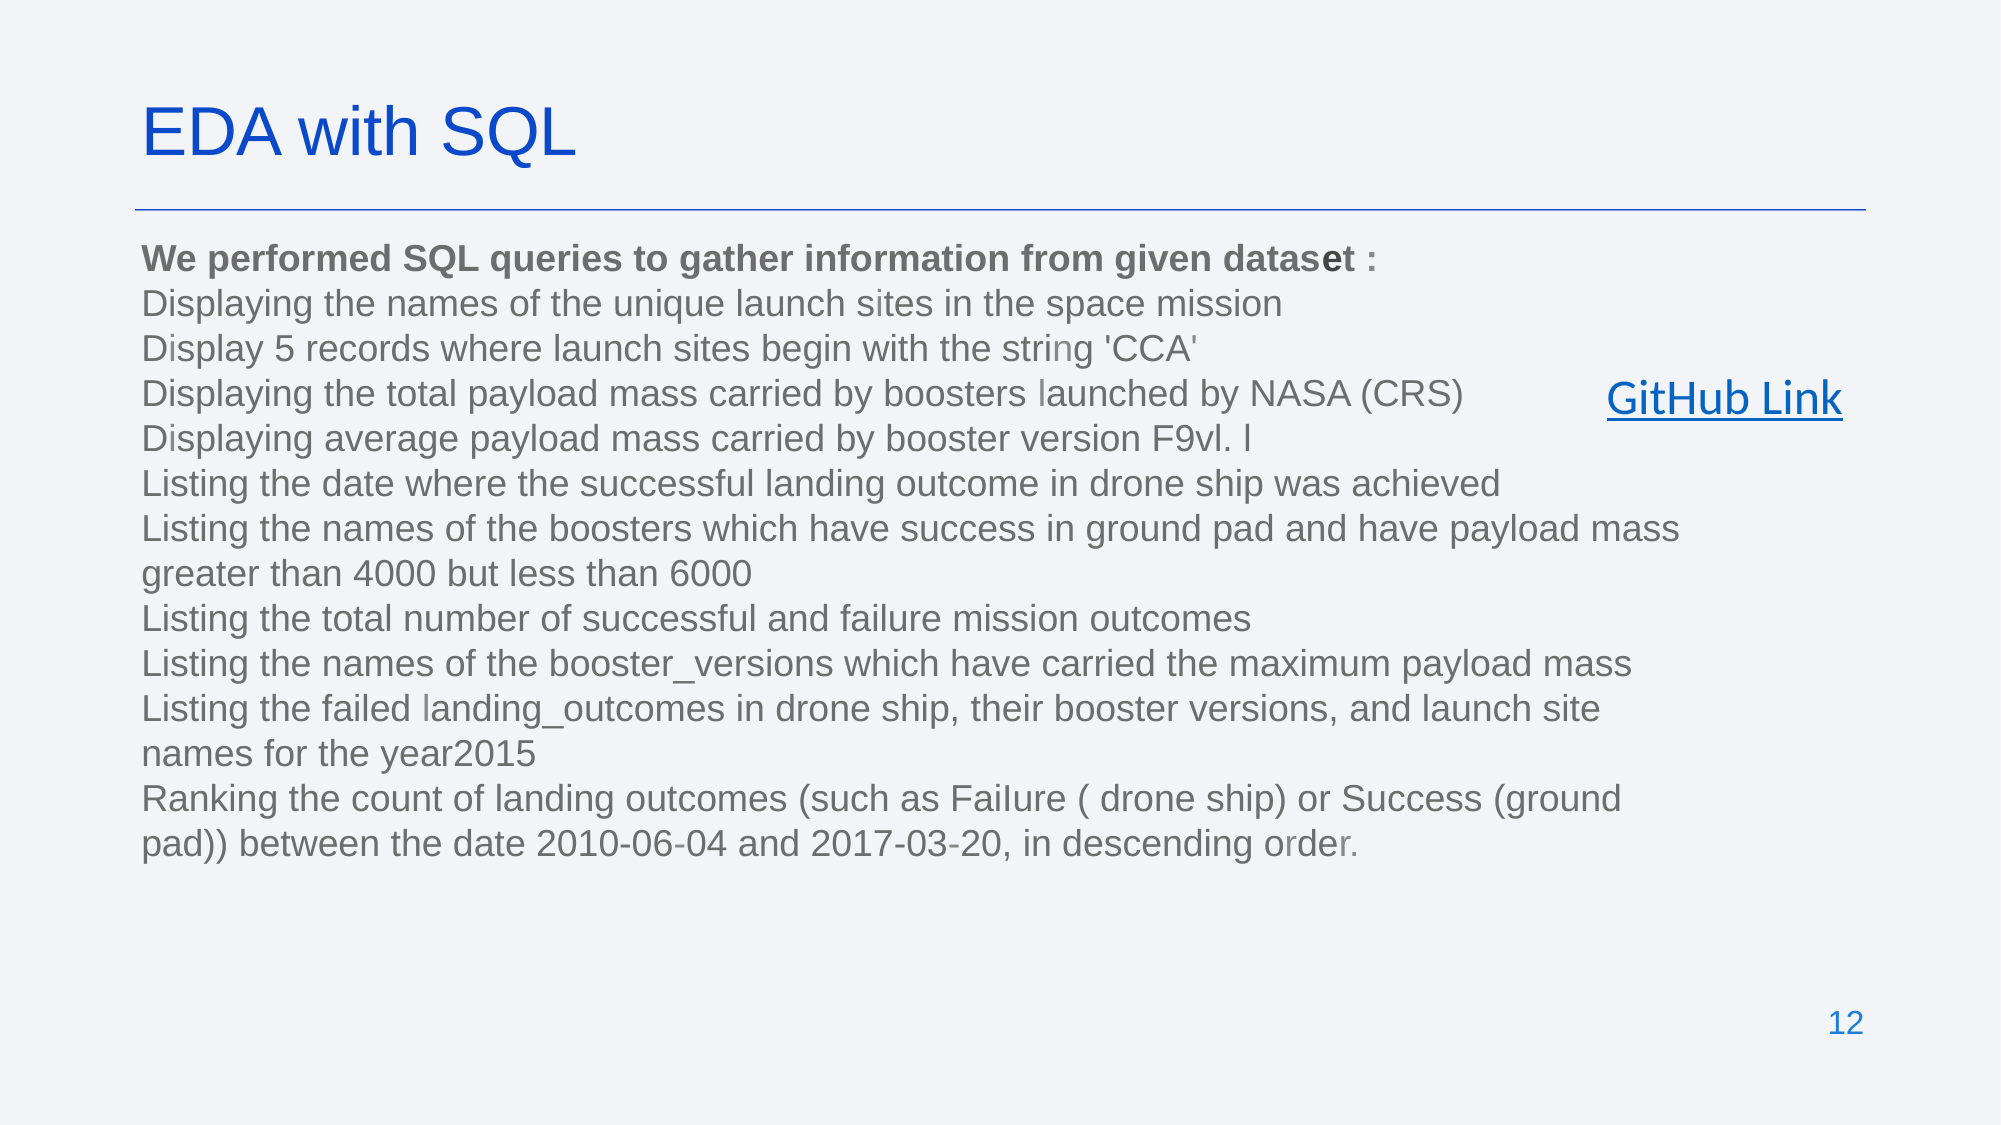

EDA with SQL
We performed SQL queries to gather information from given dataset :
Displaying the names of the unique launch sites in the space mission
Display 5 records where launch sites begin with the string 'CCA'
Displaying the total payload mass carried by boosters launched by NASA (CRS)
Displaying average payload mass carried by booster version F9vl. l
Listing the date where the successful landing outcome in drone ship was achieved
Listing the names of the boosters which have success in ground pad and have payload mass greater than 4000 but less than 6000
Listing the total number of successful and failure mission outcomes
Listing the names of the booster_versions which have carried the maximum payload mass
Listing the failed landing_outcomes in drone ship, their booster versions, and launch site names for the year2015
Ranking the count of landing outcomes (such as FaiIure ( drone ship) or Success (ground pad)) between the date 2010-06-04 and 2017-03-20, in descending order.

GitHub Link
12